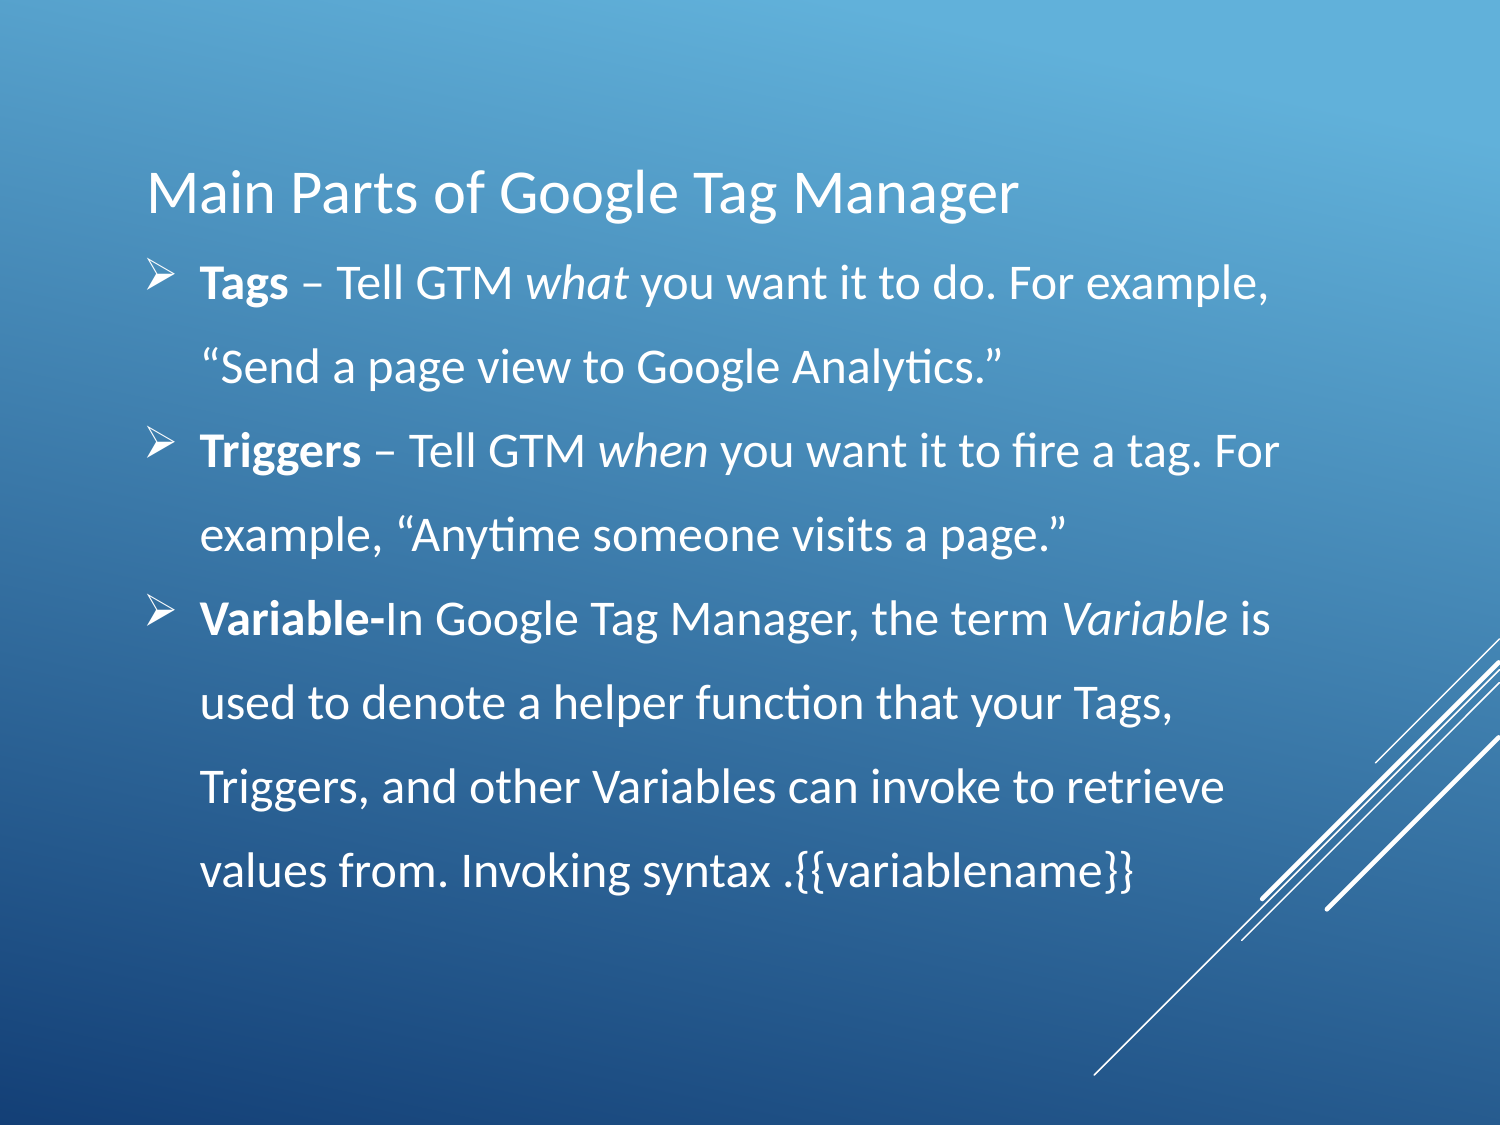

Main Parts of Google Tag Manager
Tags – Tell GTM what you want it to do. For example, “Send a page view to Google Analytics.”
Triggers – Tell GTM when you want it to fire a tag. For example, “Anytime someone visits a page.”
Variable-In Google Tag Manager, the term Variable is used to denote a helper function that your Tags, Triggers, and other Variables can invoke to retrieve values from. Invoking syntax .{{variablename}}